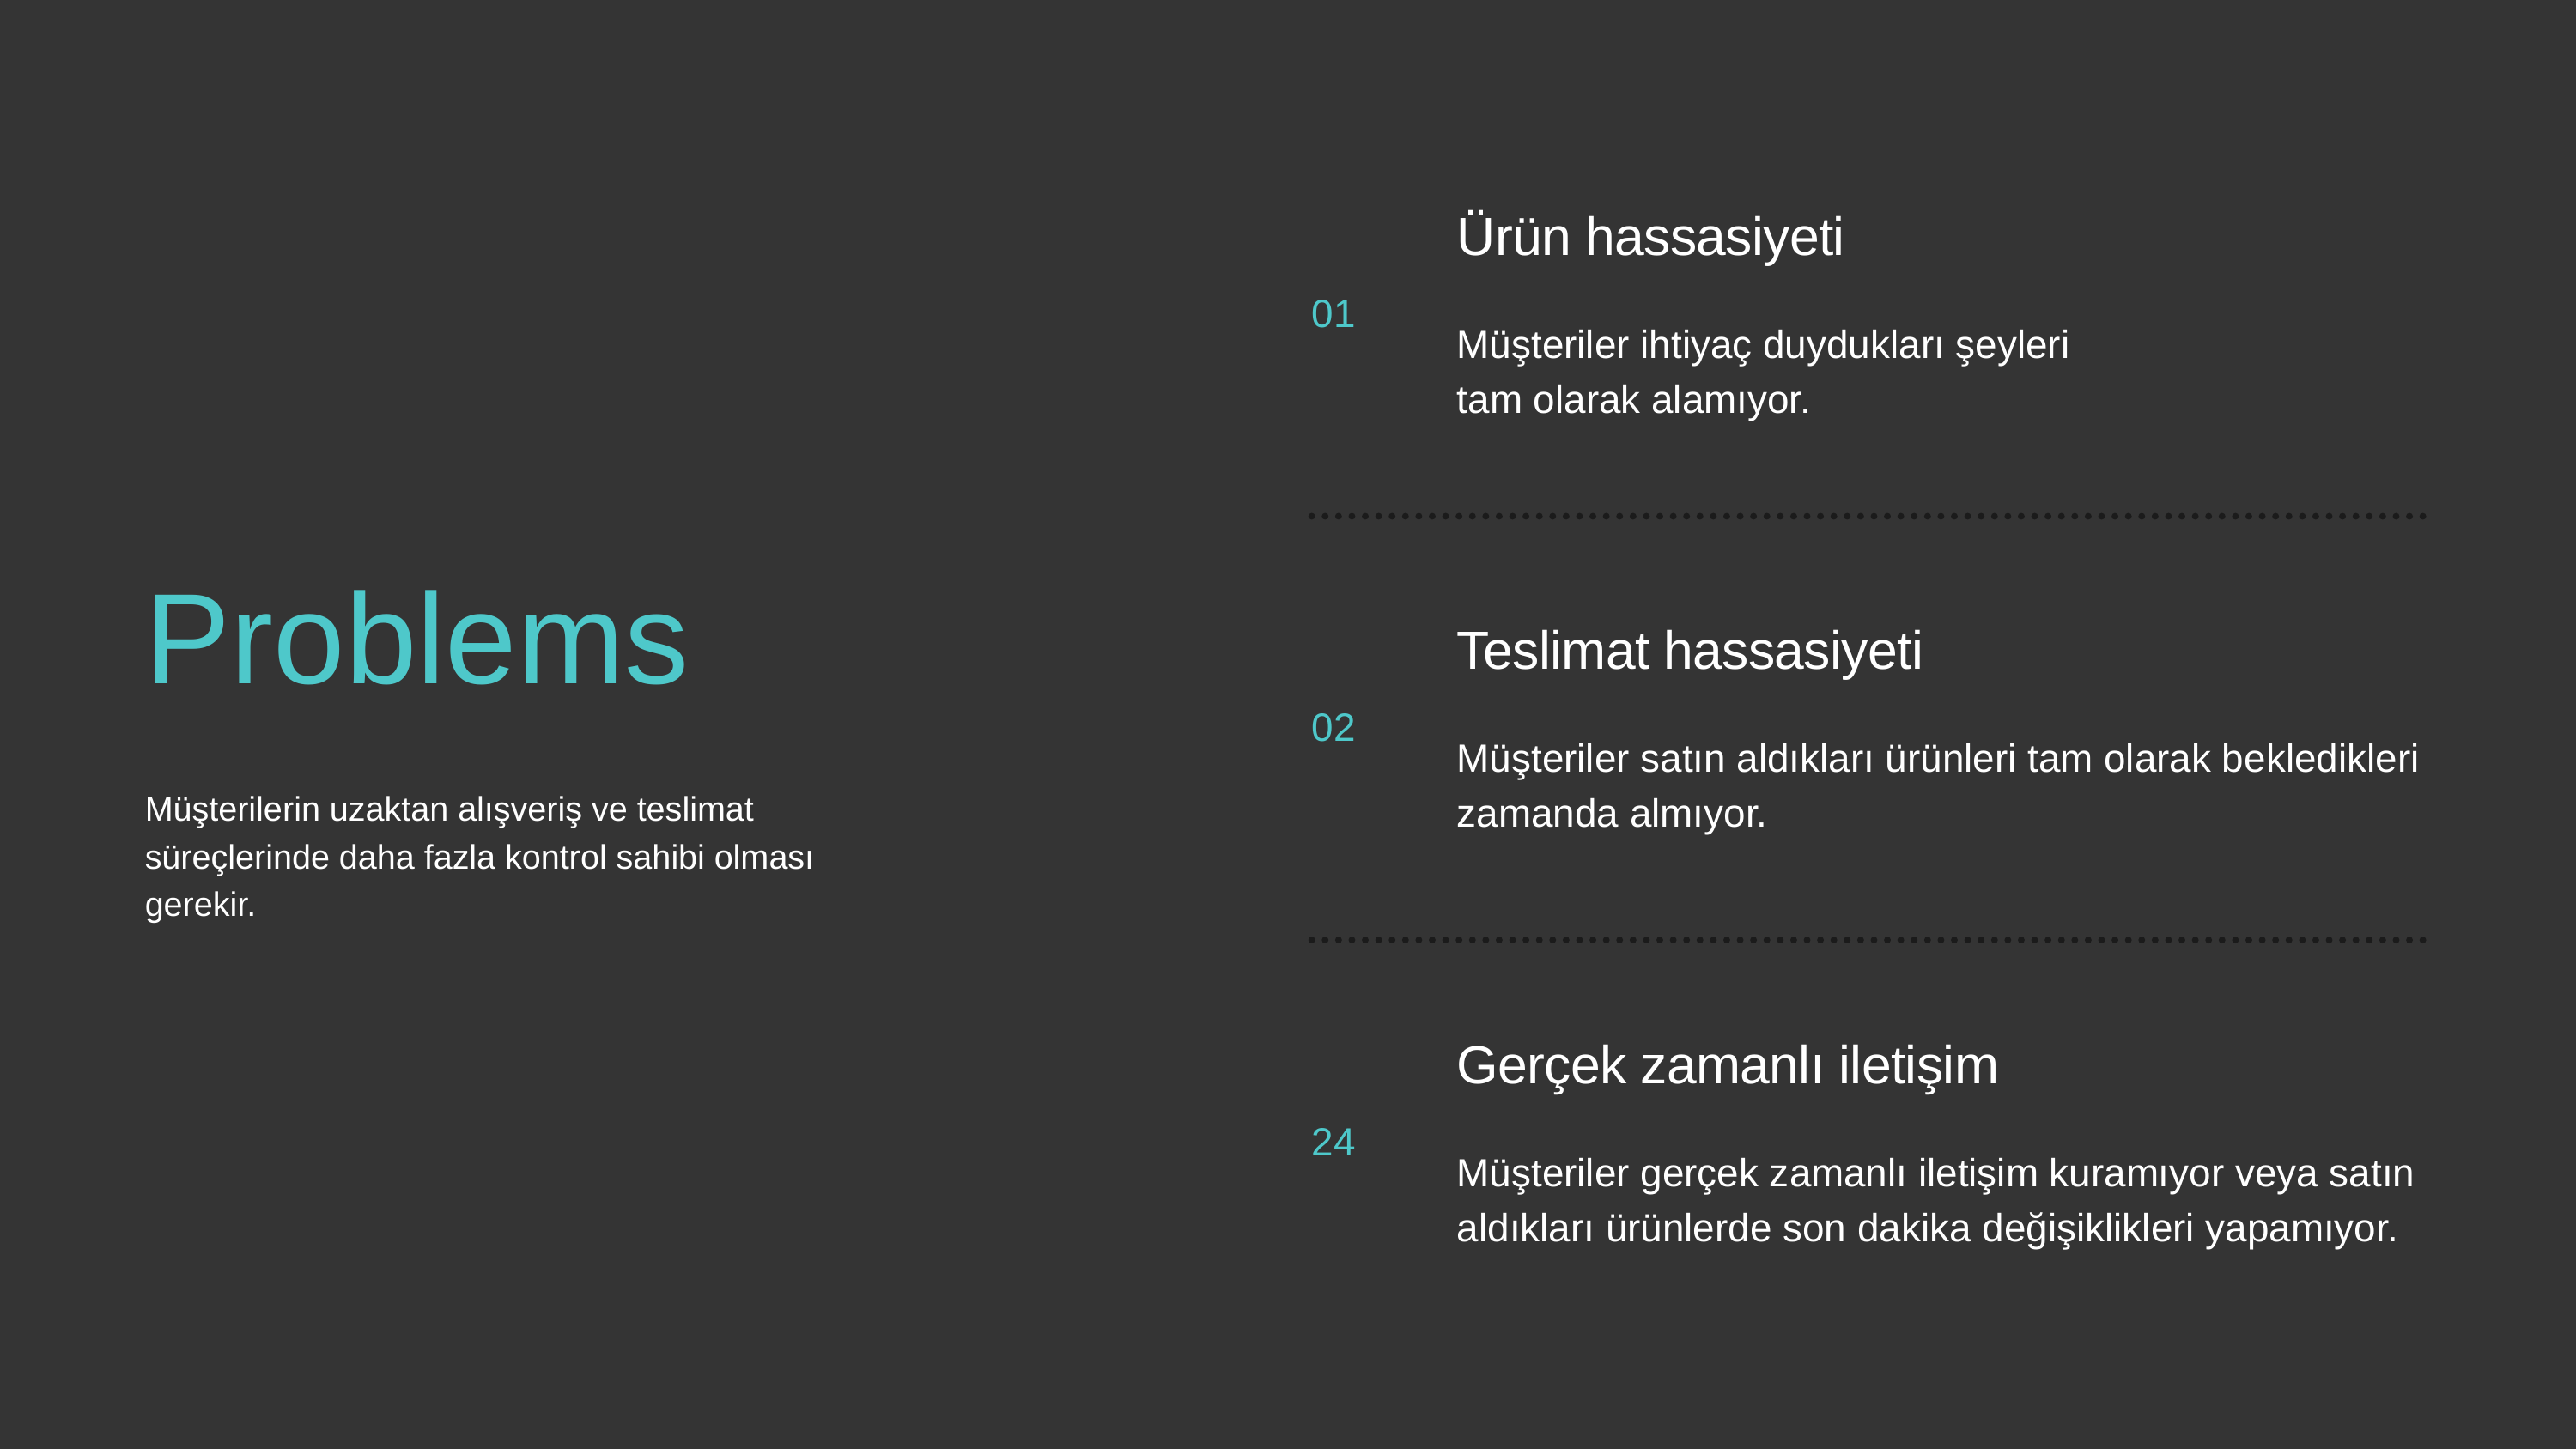

Ürün hassasiyeti
Müşteriler ihtiyaç duydukları şeyleri
tam olarak alamıyor.
01

Problems
Müşterilerin uzaktan alışveriş ve teslimat süreçlerinde daha fazla kontrol sahibi olması gerekir.
Teslimat hassasiyeti
Müşteriler satın aldıkları ürünleri tam olarak bekledikleri zamanda almıyor.
02

Gerçek zamanlı iletişim
Müşteriler gerçek zamanlı iletişim kuramıyor veya satın aldıkları ürünlerde son dakika değişiklikleri yapamıyor.
24